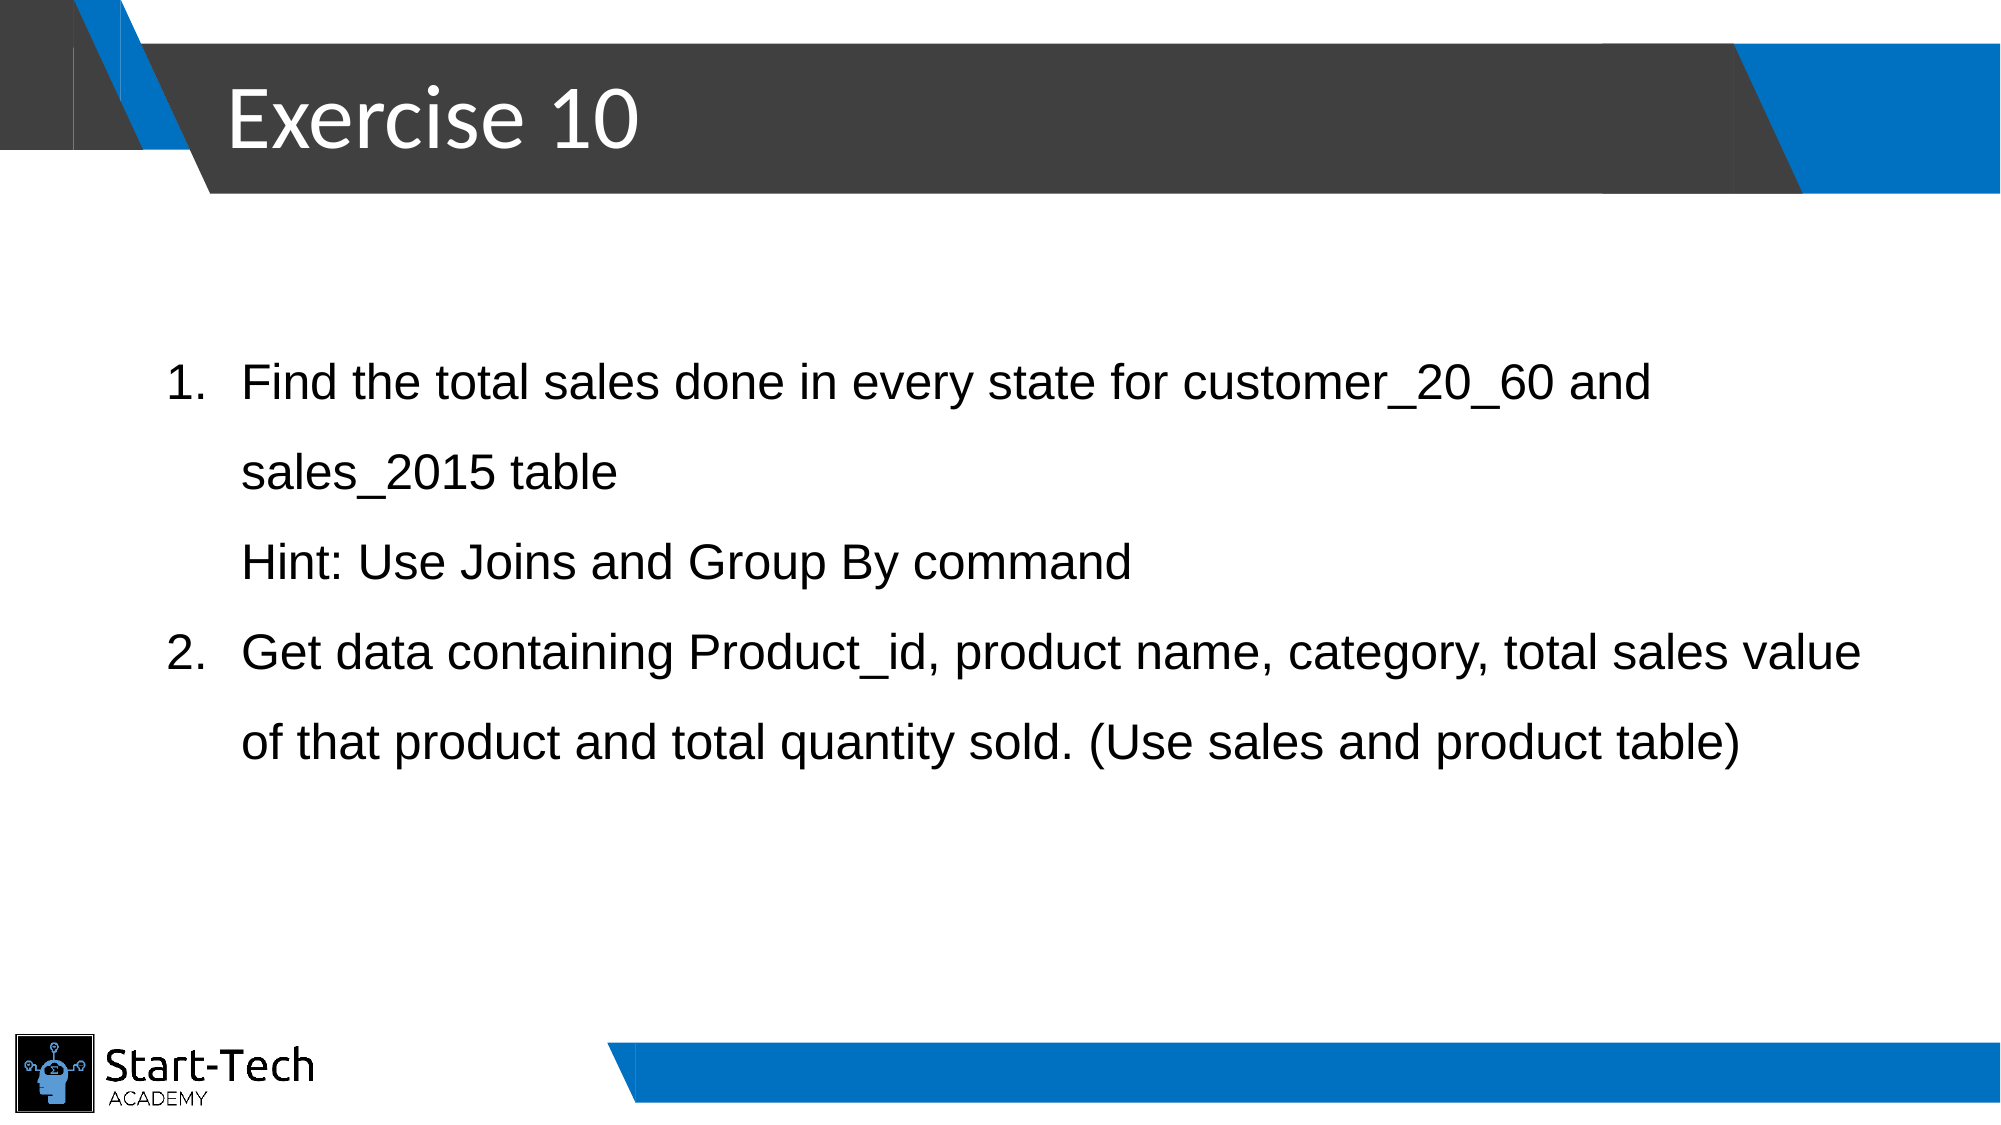

# Exercise 10
Find the total sales done in every state for customer_20_60 and sales_2015 table
Hint: Use Joins and Group By command
Get data containing Product_id, product name, category, total sales value of that product and total quantity sold. (Use sales and product table)